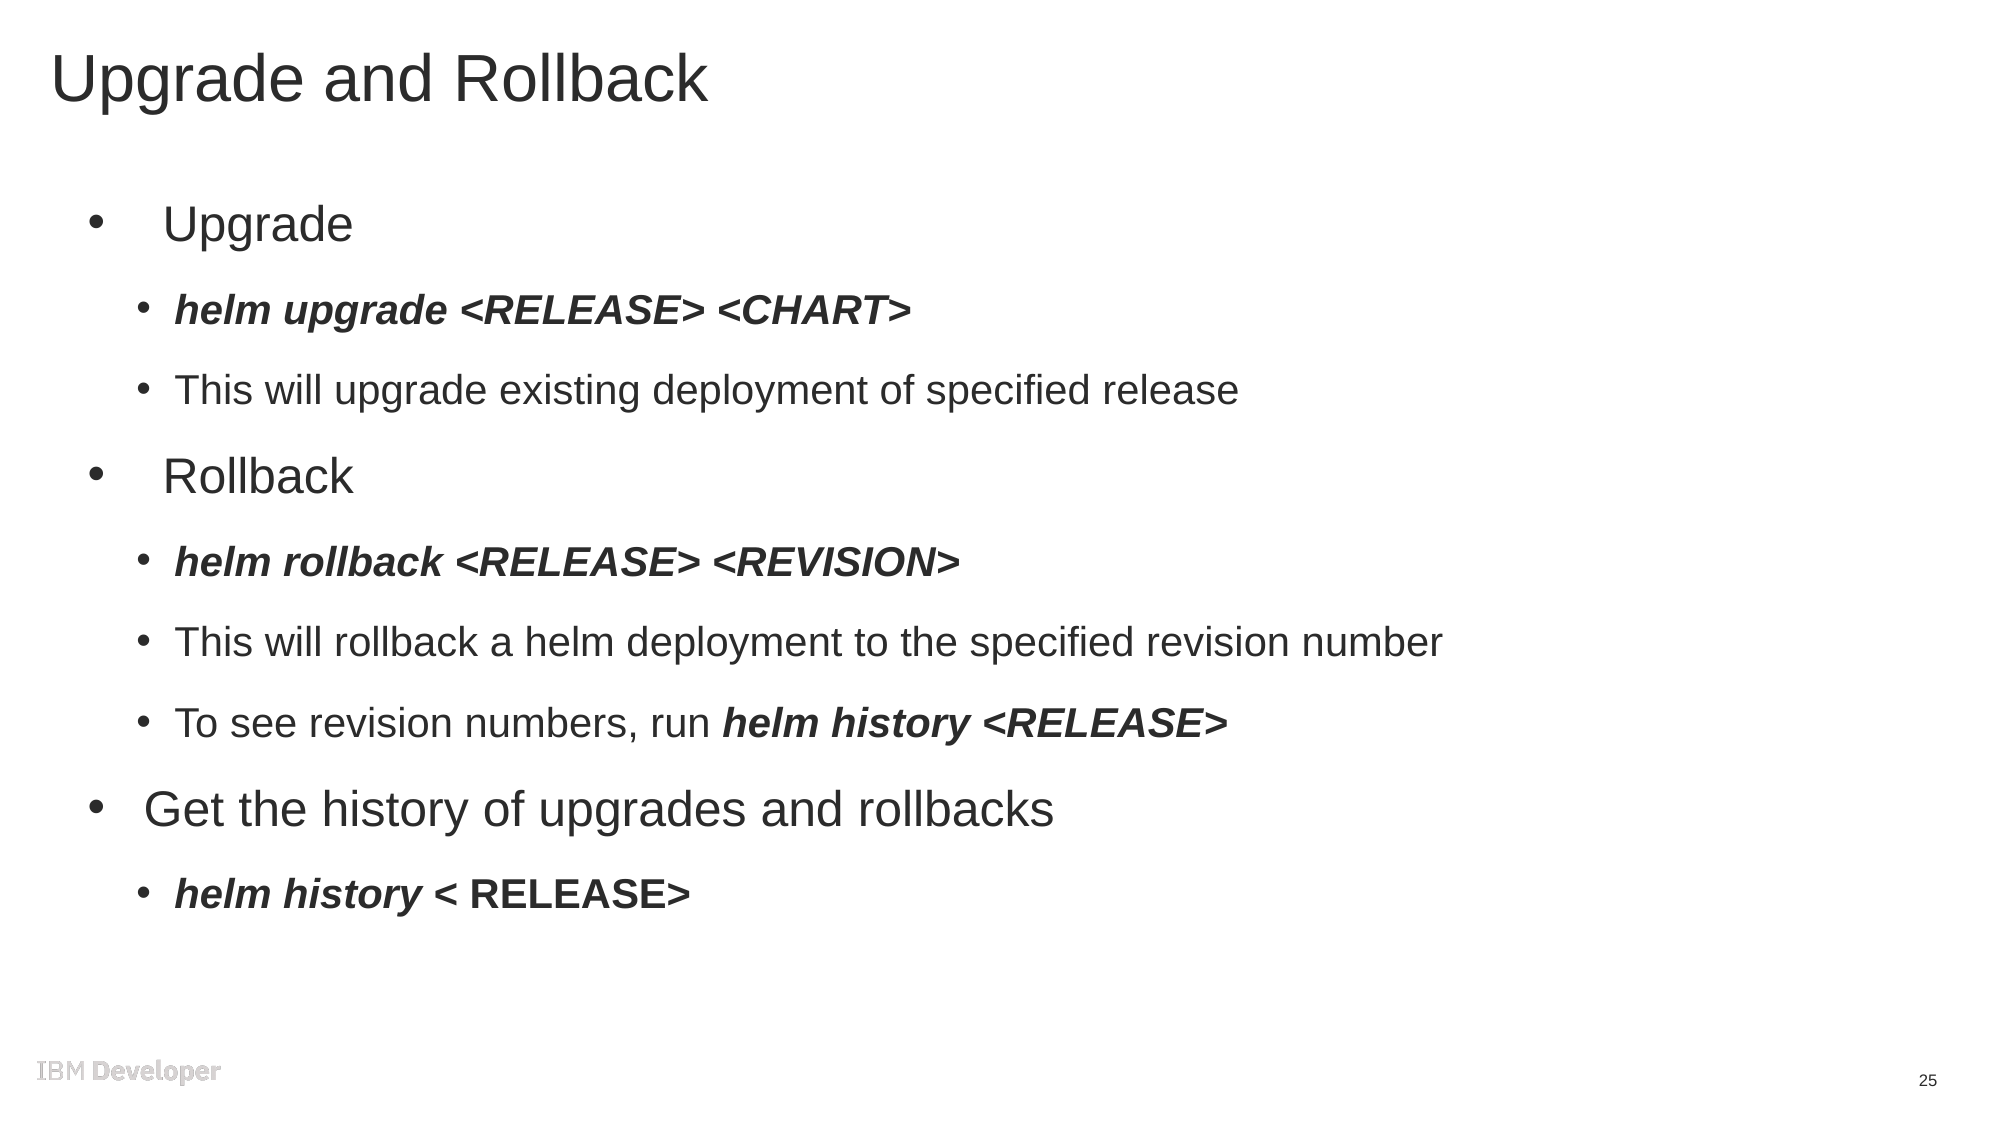

# Upgrade and Rollback
Upgrade
helm upgrade <RELEASE> <CHART>
This will upgrade existing deployment of specified release
Rollback
helm rollback <RELEASE> <REVISION>
This will rollback a helm deployment to the specified revision number
To see revision numbers, run helm history <RELEASE>
Get the history of upgrades and rollbacks
helm history < RELEASE>
25